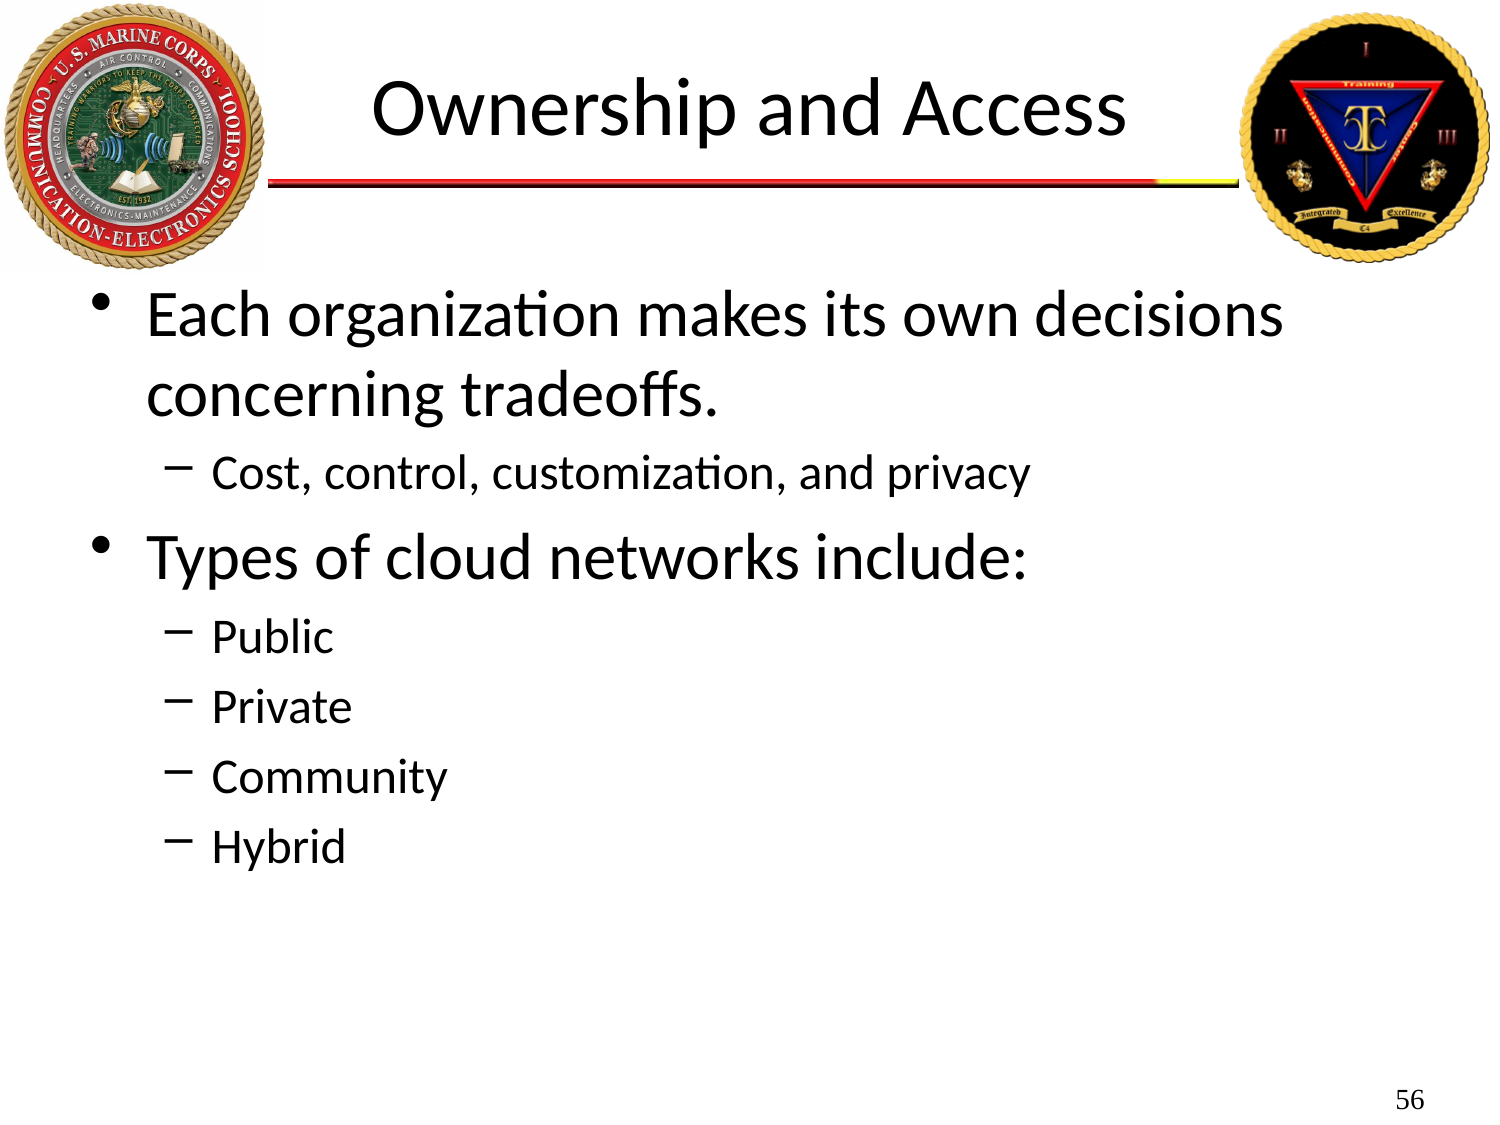

# Ownership and Access
Each organization makes its own decisions concerning tradeoffs.
Cost, control, customization, and privacy
Types of cloud networks include:
Public
Private
Community
Hybrid